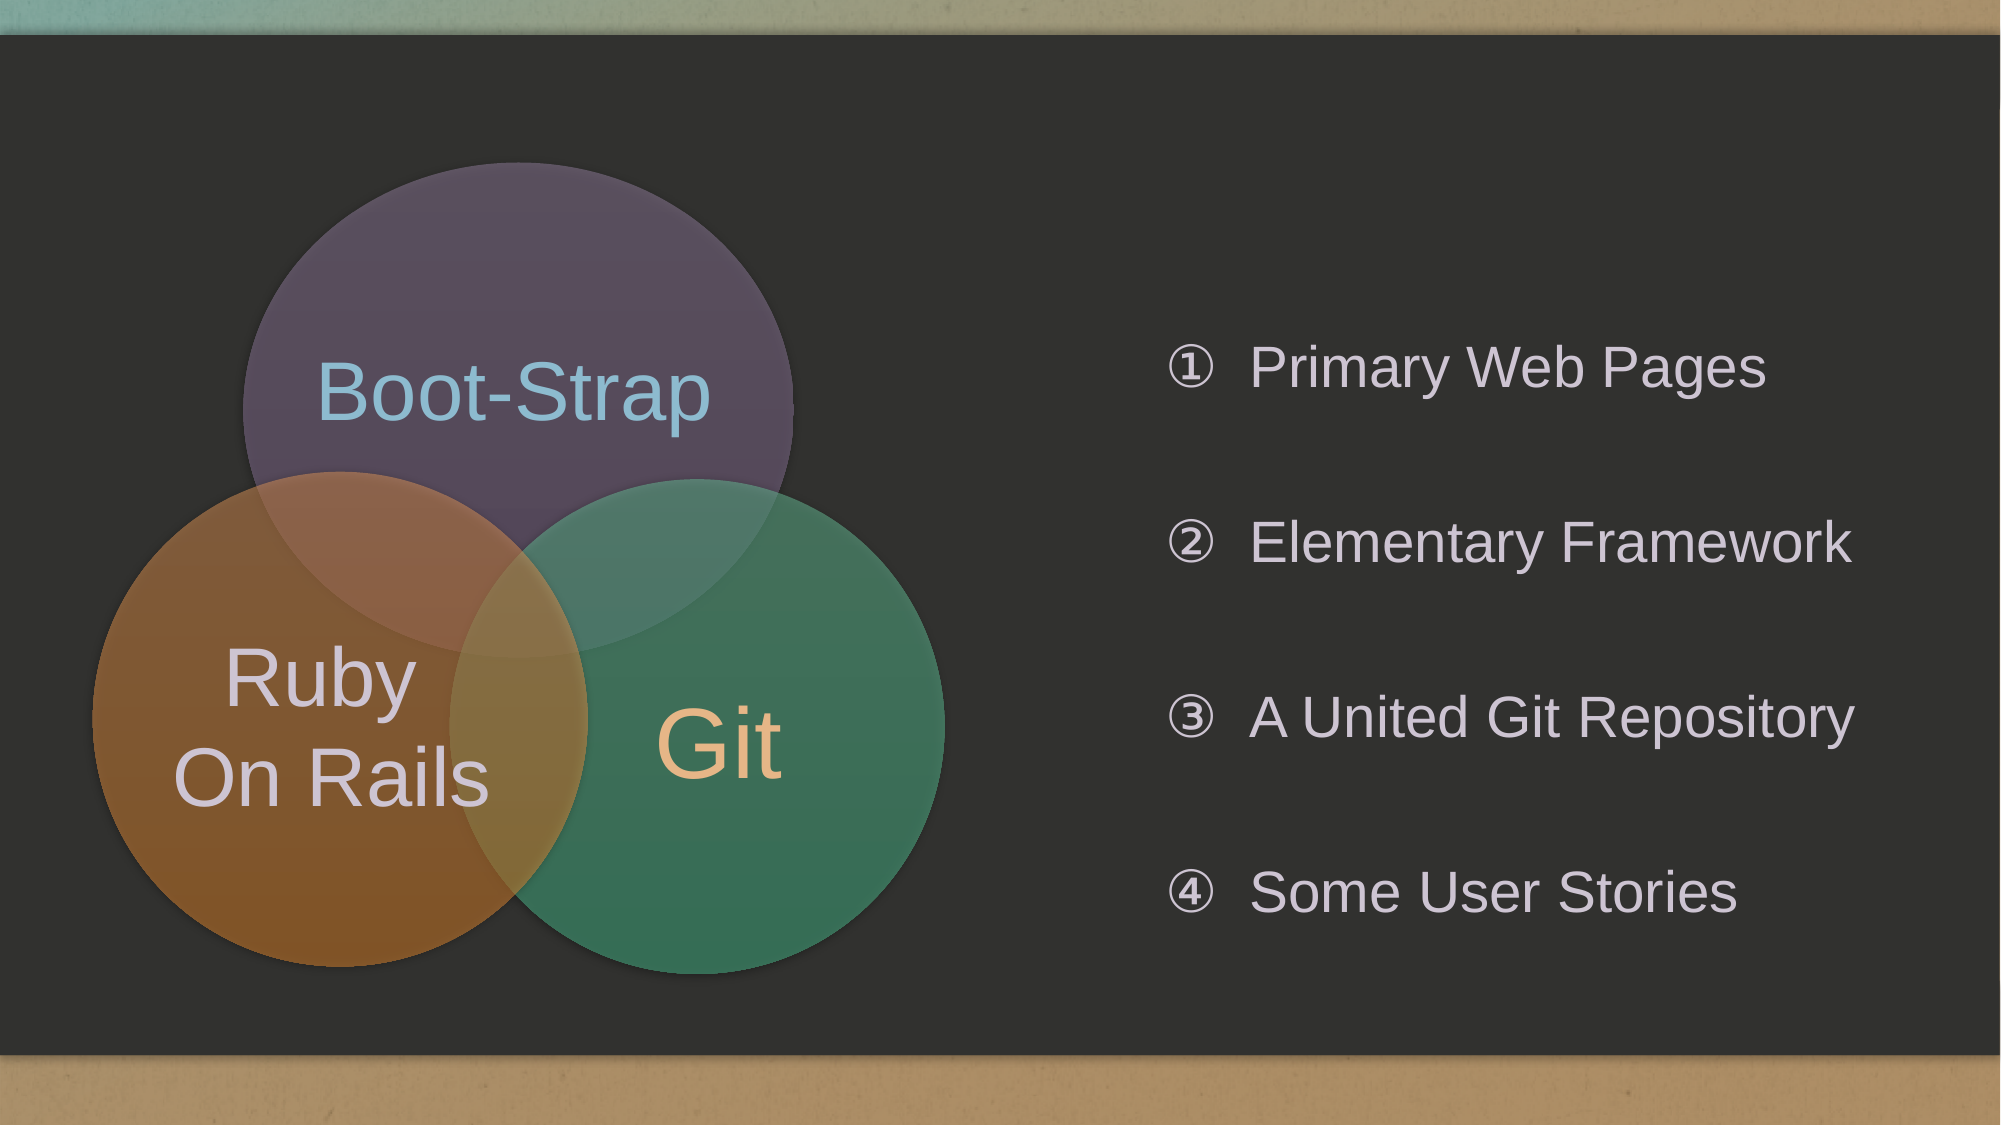

Primary Web Pages
Elementary Framework
A United Git Repository
Some User Stories
Boot-Strap
Ruby
On Rails
Git